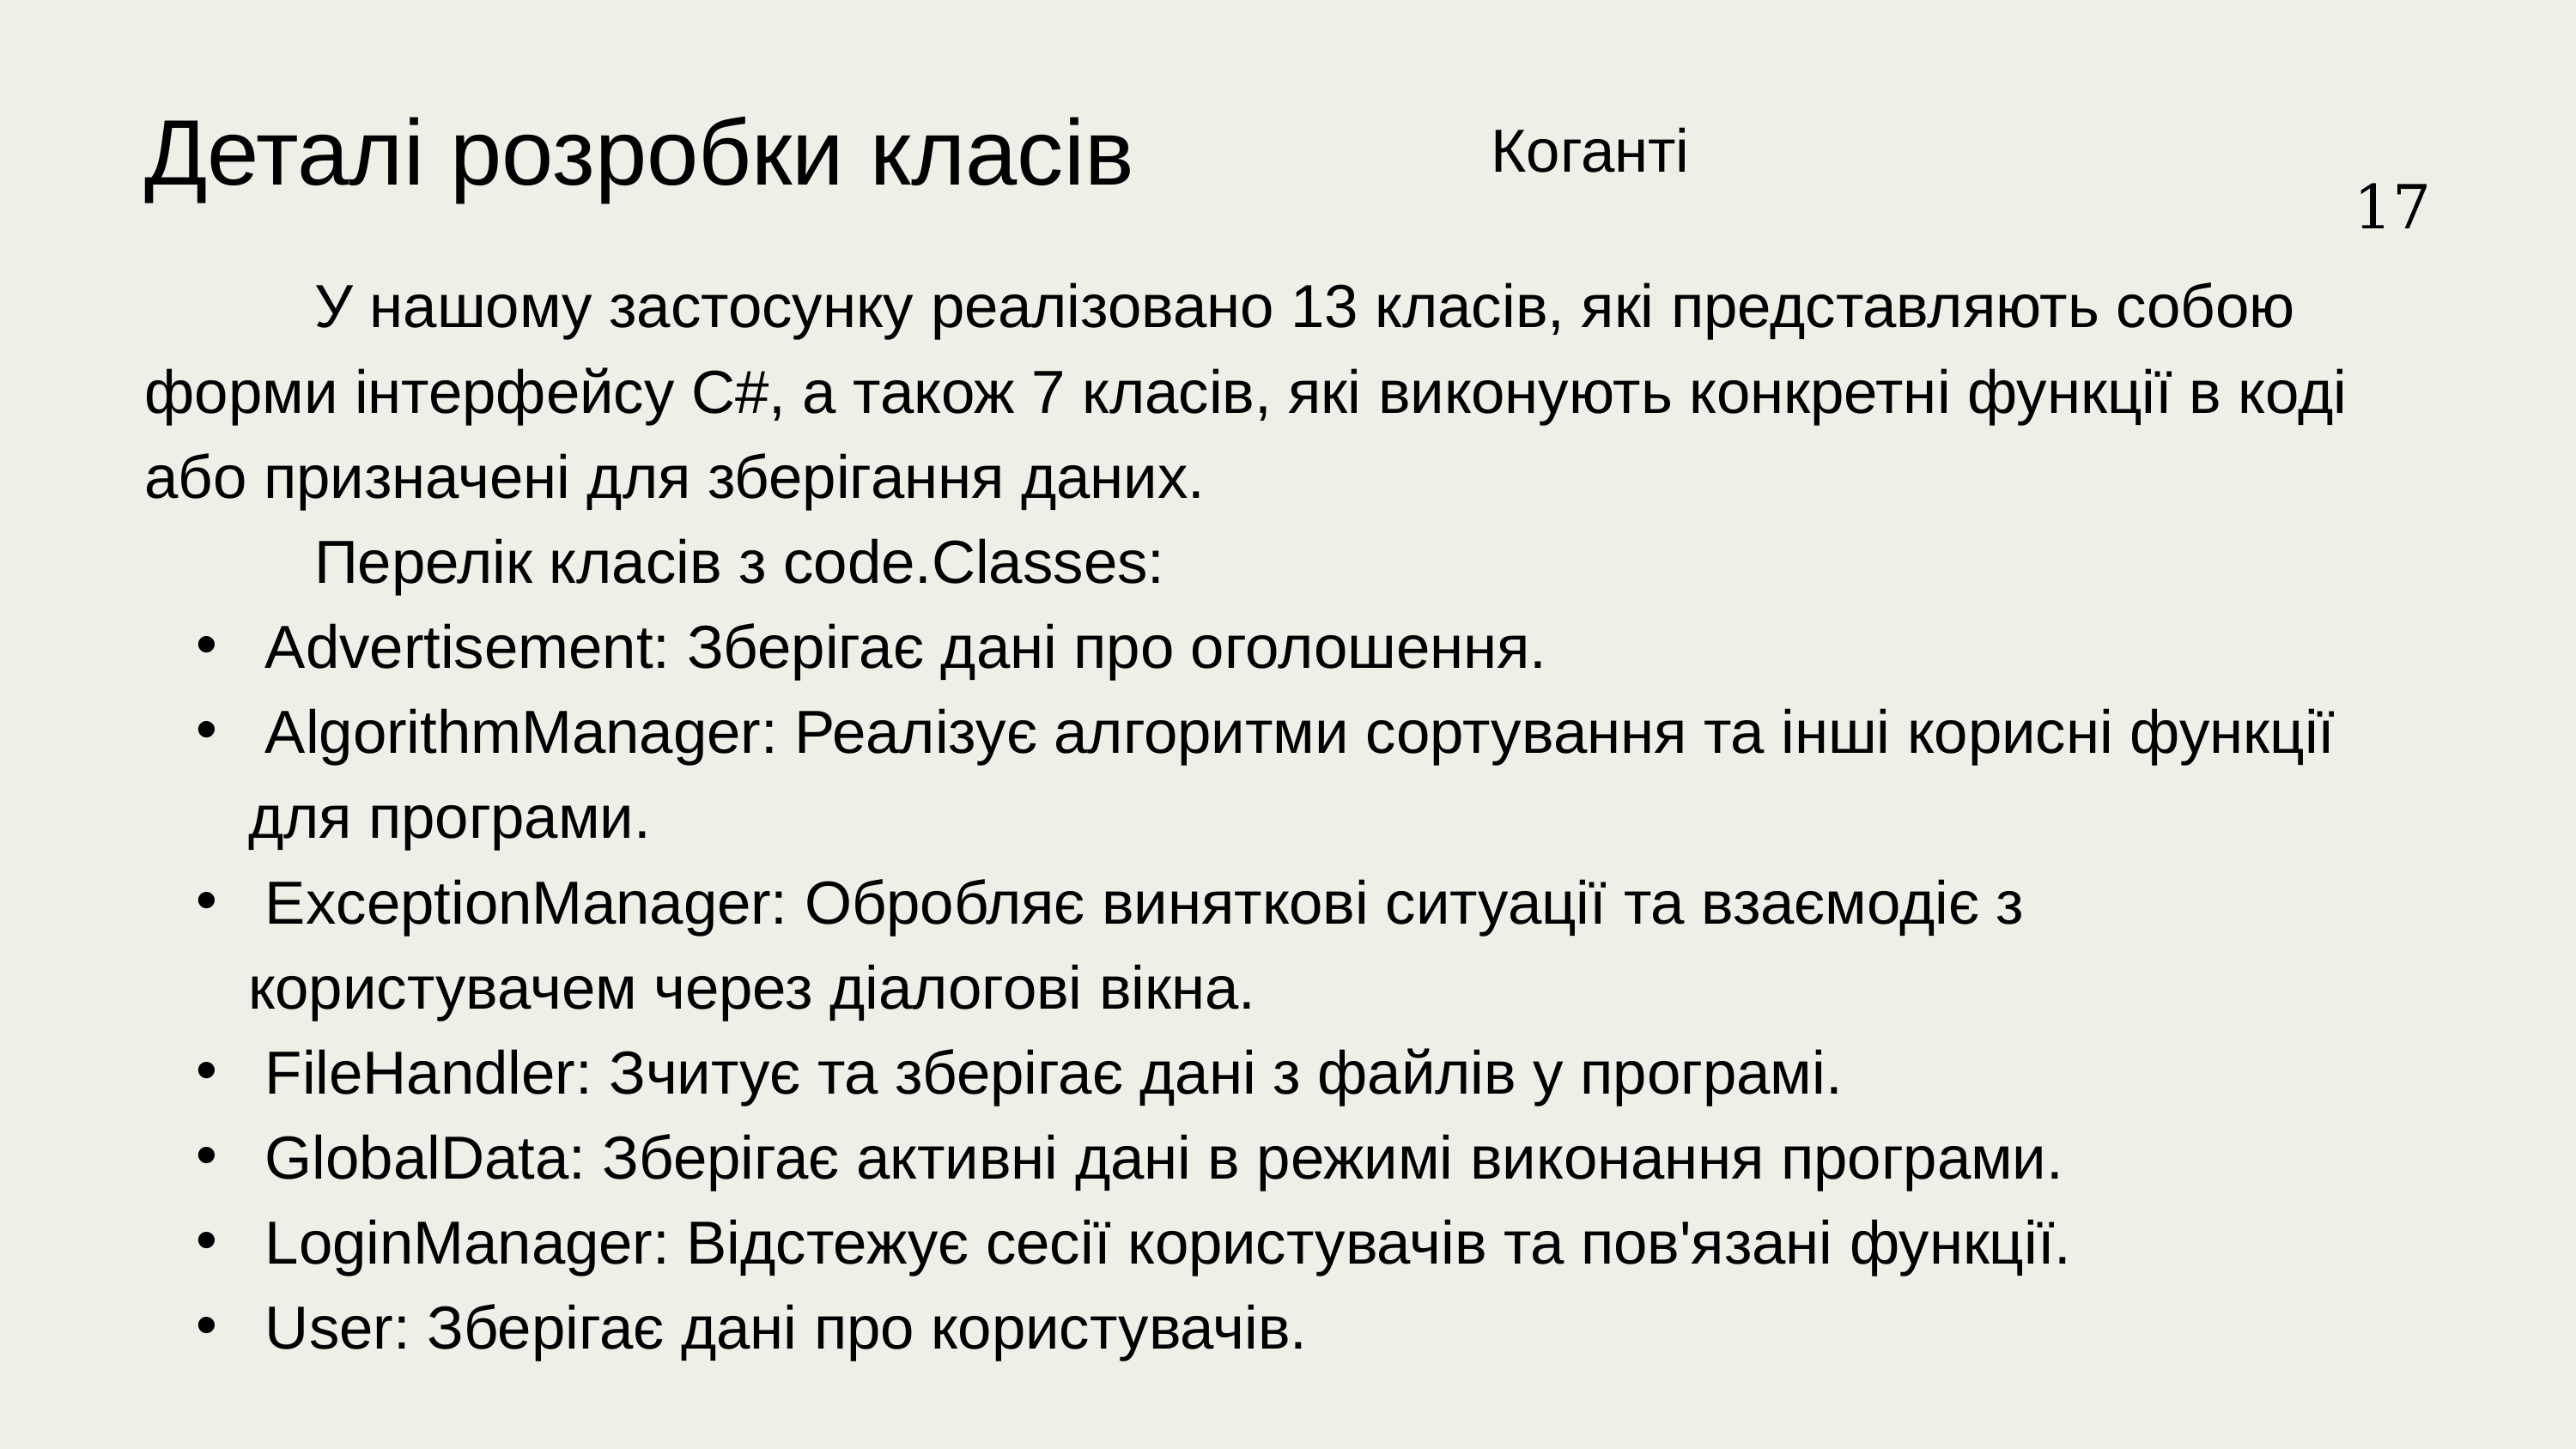

Деталі розробки класів
Коганті
17
          У нашому застосунку реалізовано 13 класів, які представляють собою форми інтерфейсу C#, а також 7 класів, які виконують конкретні функції в коді або призначені для зберігання даних.
          Перелік класів з code.Classes:
 Advertisement: Зберігає дані про оголошення.
 AlgorithmManager: Реалізує алгоритми сортування та інші корисні функції для програми.
 ExceptionManager: Обробляє виняткові ситуації та взаємодіє з користувачем через діалогові вікна.
 FileHandler: Зчитує та зберігає дані з файлів у програмі.
 GlobalData: Зберігає активні дані в режимі виконання програми.
 LoginManager: Відстежує сесії користувачів та пов'язані функції.
 User: Зберігає дані про користувачів.